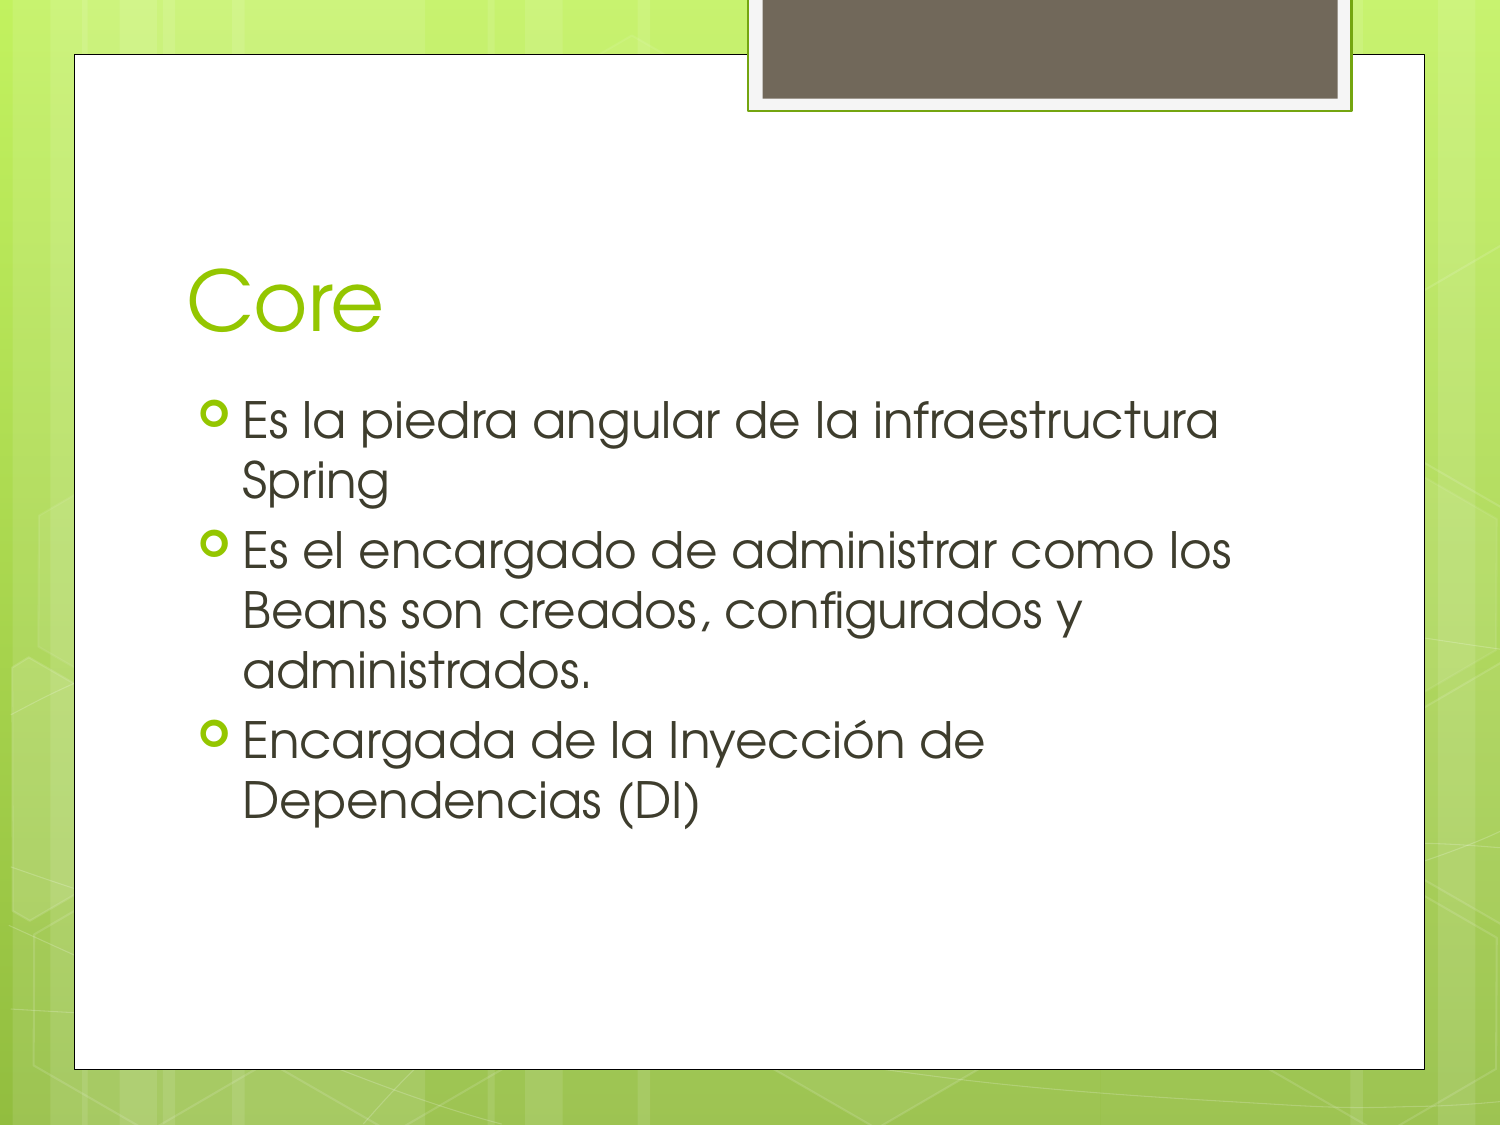

# Core
Es la piedra angular de la infraestructura Spring
Es el encargado de administrar como los Beans son creados, configurados y administrados.
Encargada de la Inyección de Dependencias (DI)